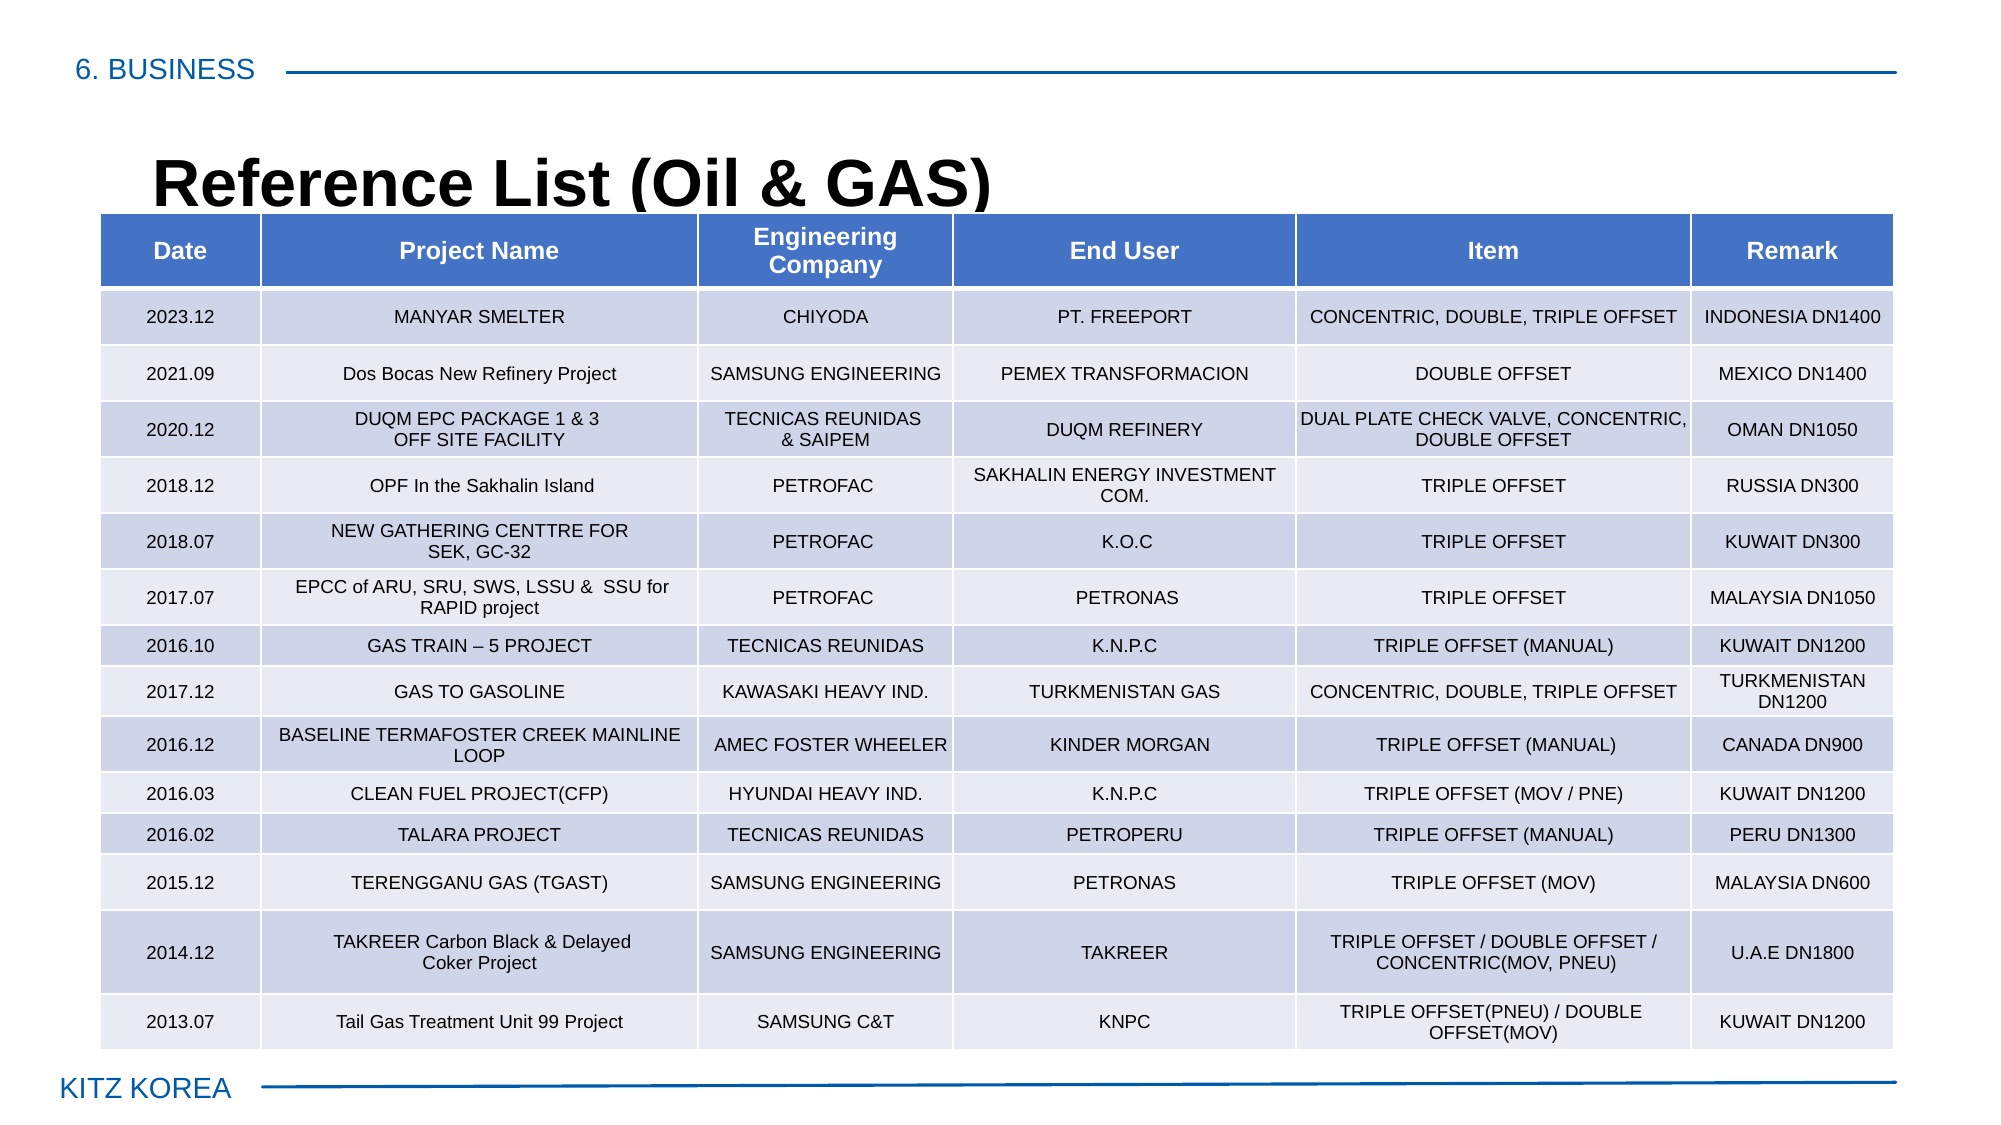

6. BUSINESS
# Reference List (Oil & GAS)
| Date | Project Name | Engineering Company | End User | Item | Remark |
| --- | --- | --- | --- | --- | --- |
| 2023.12 | MANYAR SMELTER | CHIYODA | PT. FREEPORT | CONCENTRIC, DOUBLE, TRIPLE OFFSET | INDONESIA DN1400 |
| 2021.09 | Dos Bocas New Refinery Project | SAMSUNG ENGINEERING | PEMEX TRANSFORMACION | DOUBLE OFFSET | MEXICO DN1400 |
| 2020.12 | DUQM EPC PACKAGE 1 & 3 OFF SITE FACILITY | TECNICAS REUNIDAS & SAIPEM | DUQM REFINERY | DUAL PLATE CHECK VALVE, CONCENTRIC, DOUBLE OFFSET | OMAN DN1050 |
| 2018.12 | OPF In the Sakhalin Island | PETROFAC | SAKHALIN ENERGY INVESTMENT COM. | TRIPLE OFFSET | RUSSIA DN300 |
| 2018.07 | NEW GATHERING CENTTRE FOR SEK, GC-32 | PETROFAC | K.O.C | TRIPLE OFFSET | KUWAIT DN300 |
| 2017.07 | EPCC of ARU, SRU, SWS, LSSU & SSU for RAPID project | PETROFAC | PETRONAS | TRIPLE OFFSET | MALAYSIA DN1050 |
| 2016.10 | GAS TRAIN – 5 PROJECT | TECNICAS REUNIDAS | K.N.P.C | TRIPLE OFFSET (MANUAL) | KUWAIT DN1200 |
| 2017.12 | GAS TO GASOLINE | KAWASAKI HEAVY IND. | TURKMENISTAN GAS | CONCENTRIC, DOUBLE, TRIPLE OFFSET | TURKMENISTAN DN1200 |
| 2016.12 | BASELINE TERMAFOSTER CREEK MAINLINE LOOP | AMEC FOSTER WHEELER | KINDER MORGAN | TRIPLE OFFSET (MANUAL) | CANADA DN900 |
| 2016.03 | CLEAN FUEL PROJECT(CFP) | HYUNDAI HEAVY IND. | K.N.P.C | TRIPLE OFFSET (MOV / PNE) | KUWAIT DN1200 |
| 2016.02 | TALARA PROJECT | TECNICAS REUNIDAS | PETROPERU | TRIPLE OFFSET (MANUAL) | PERU DN1300 |
| 2015.12 | TERENGGANU GAS (TGAST) | SAMSUNG ENGINEERING | PETRONAS | TRIPLE OFFSET (MOV) | MALAYSIA DN600 |
| 2014.12 | TAKREER Carbon Black & Delayed Coker Project | SAMSUNG ENGINEERING | TAKREER | TRIPLE OFFSET / DOUBLE OFFSET / CONCENTRIC(MOV, PNEU) | U.A.E DN1800 |
| 2013.07 | Tail Gas Treatment Unit 99 Project | SAMSUNG C&T | KNPC | TRIPLE OFFSET(PNEU) / DOUBLE OFFSET(MOV) | KUWAIT DN1200 |